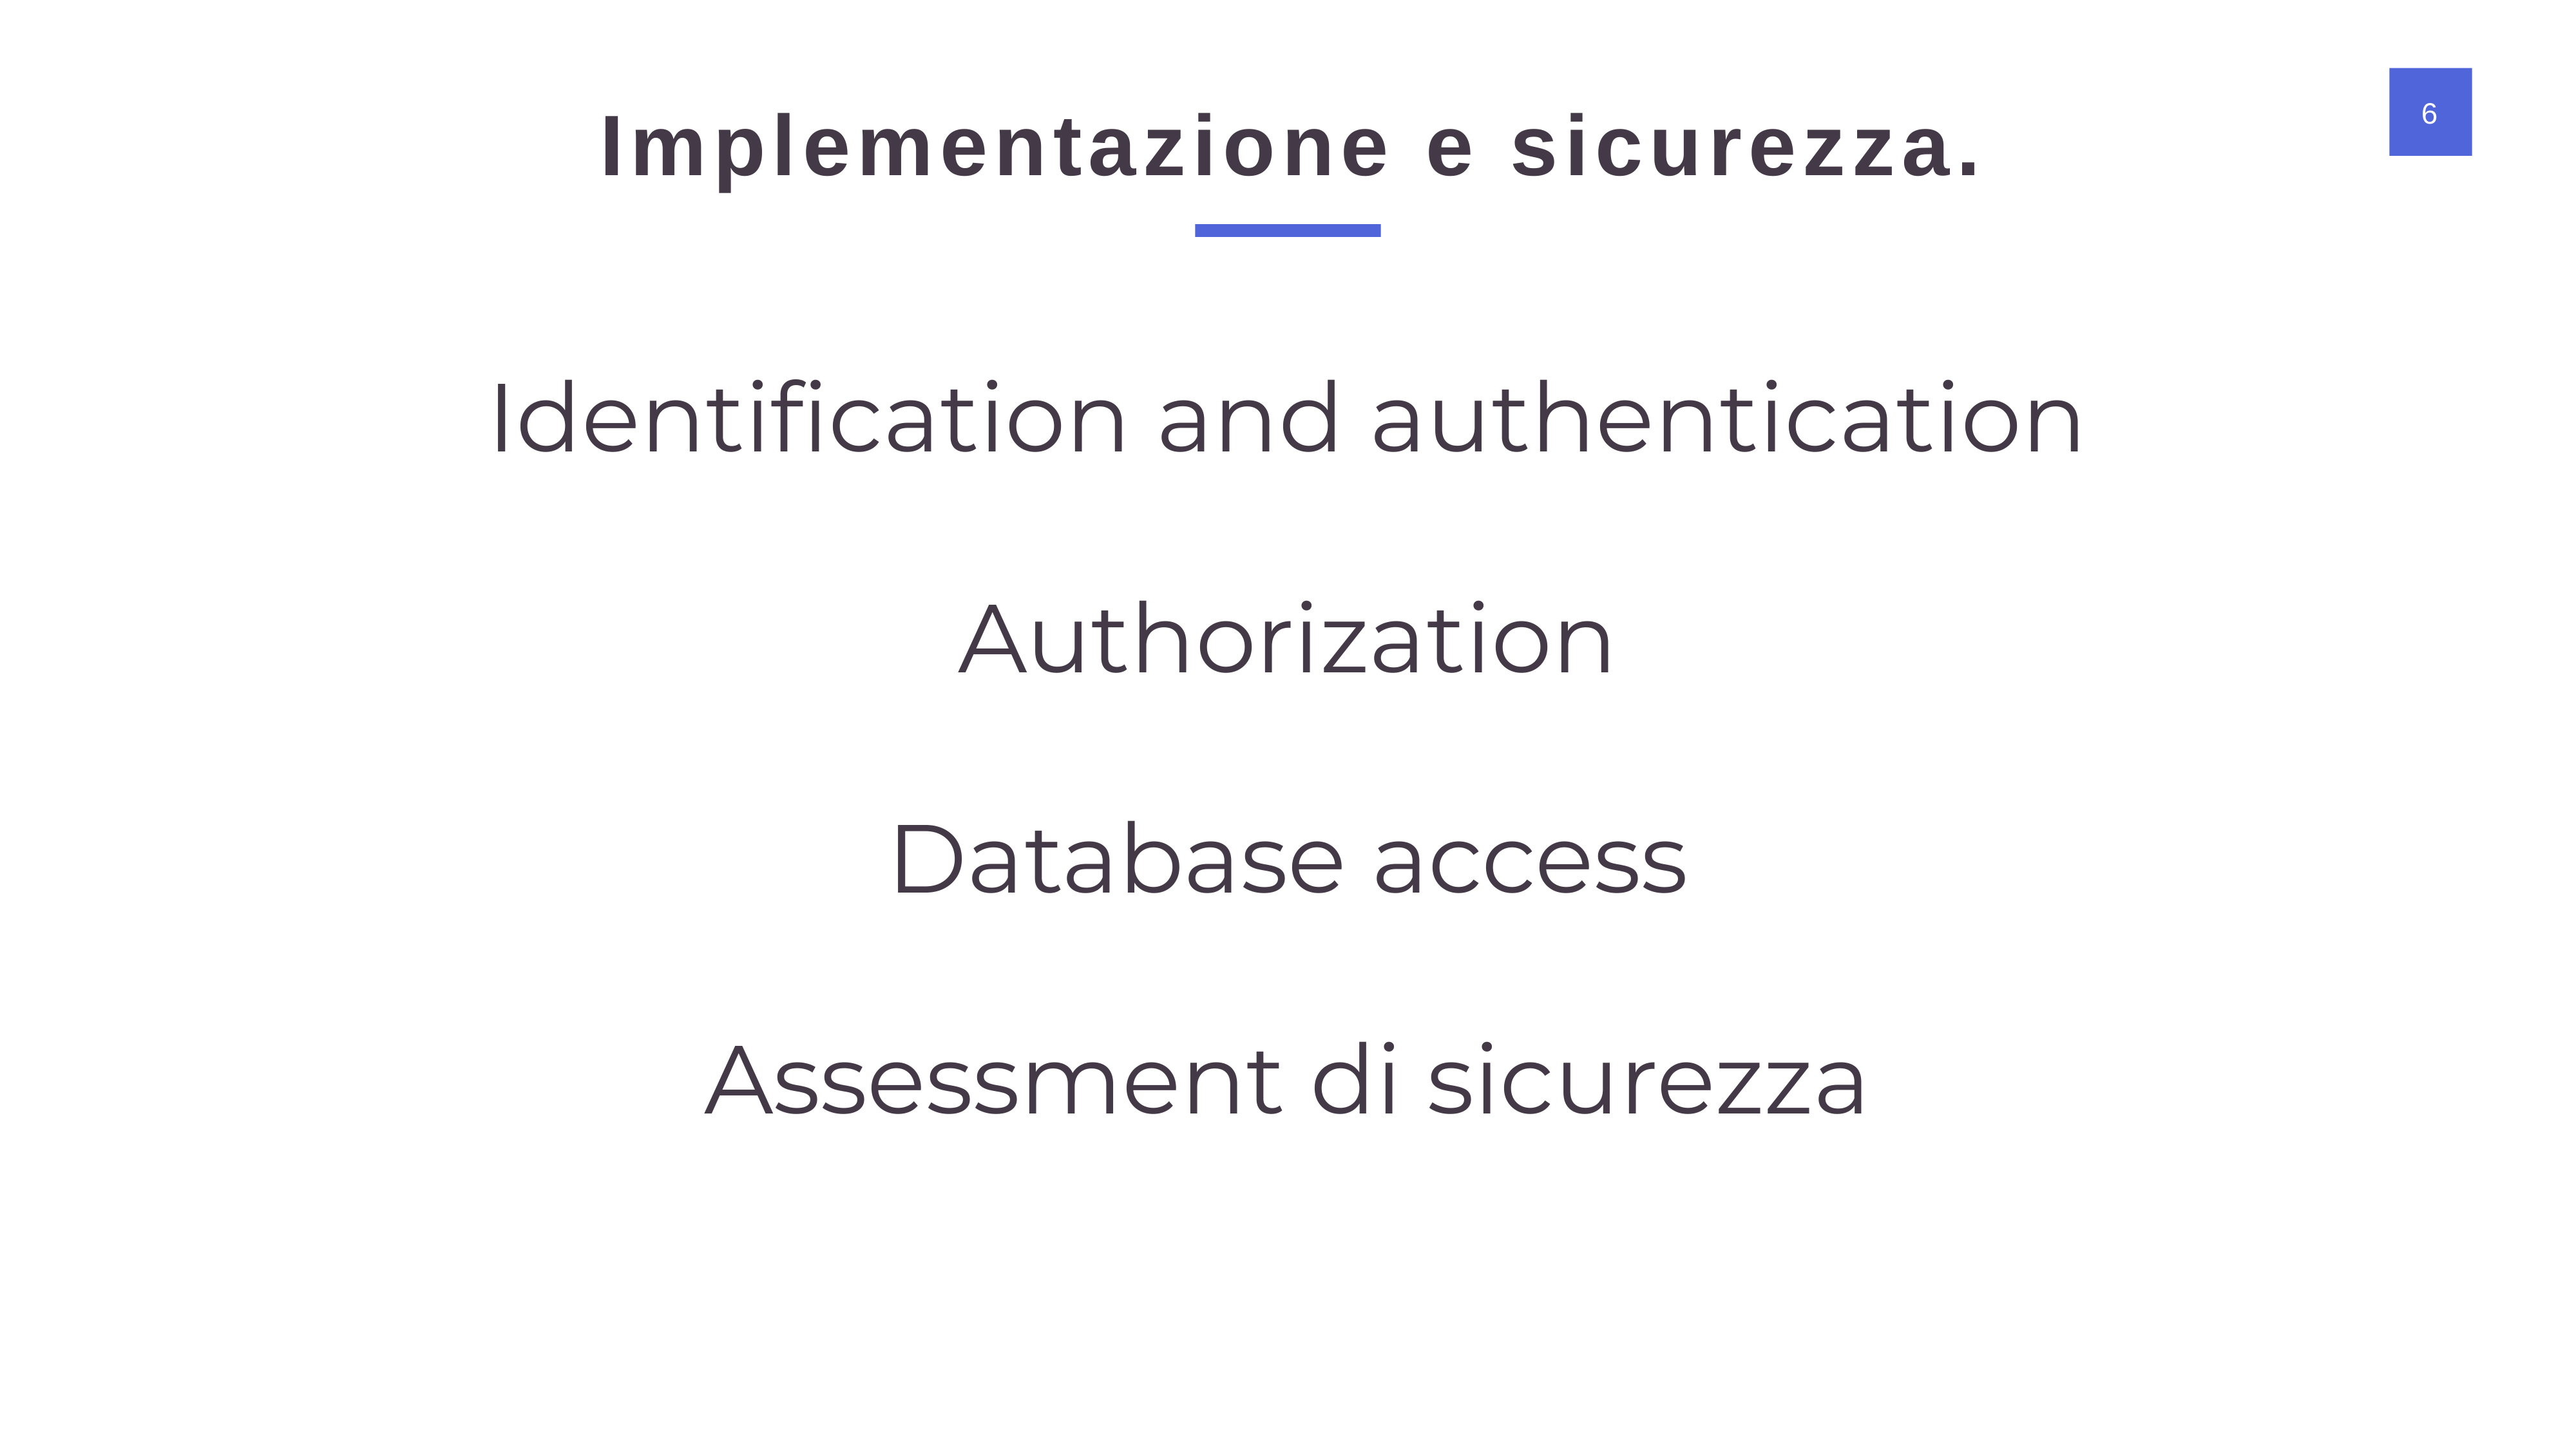

Implementazione e sicurezza.

Identification and authentication

Authorization

Database access

Assessment di sicurezza